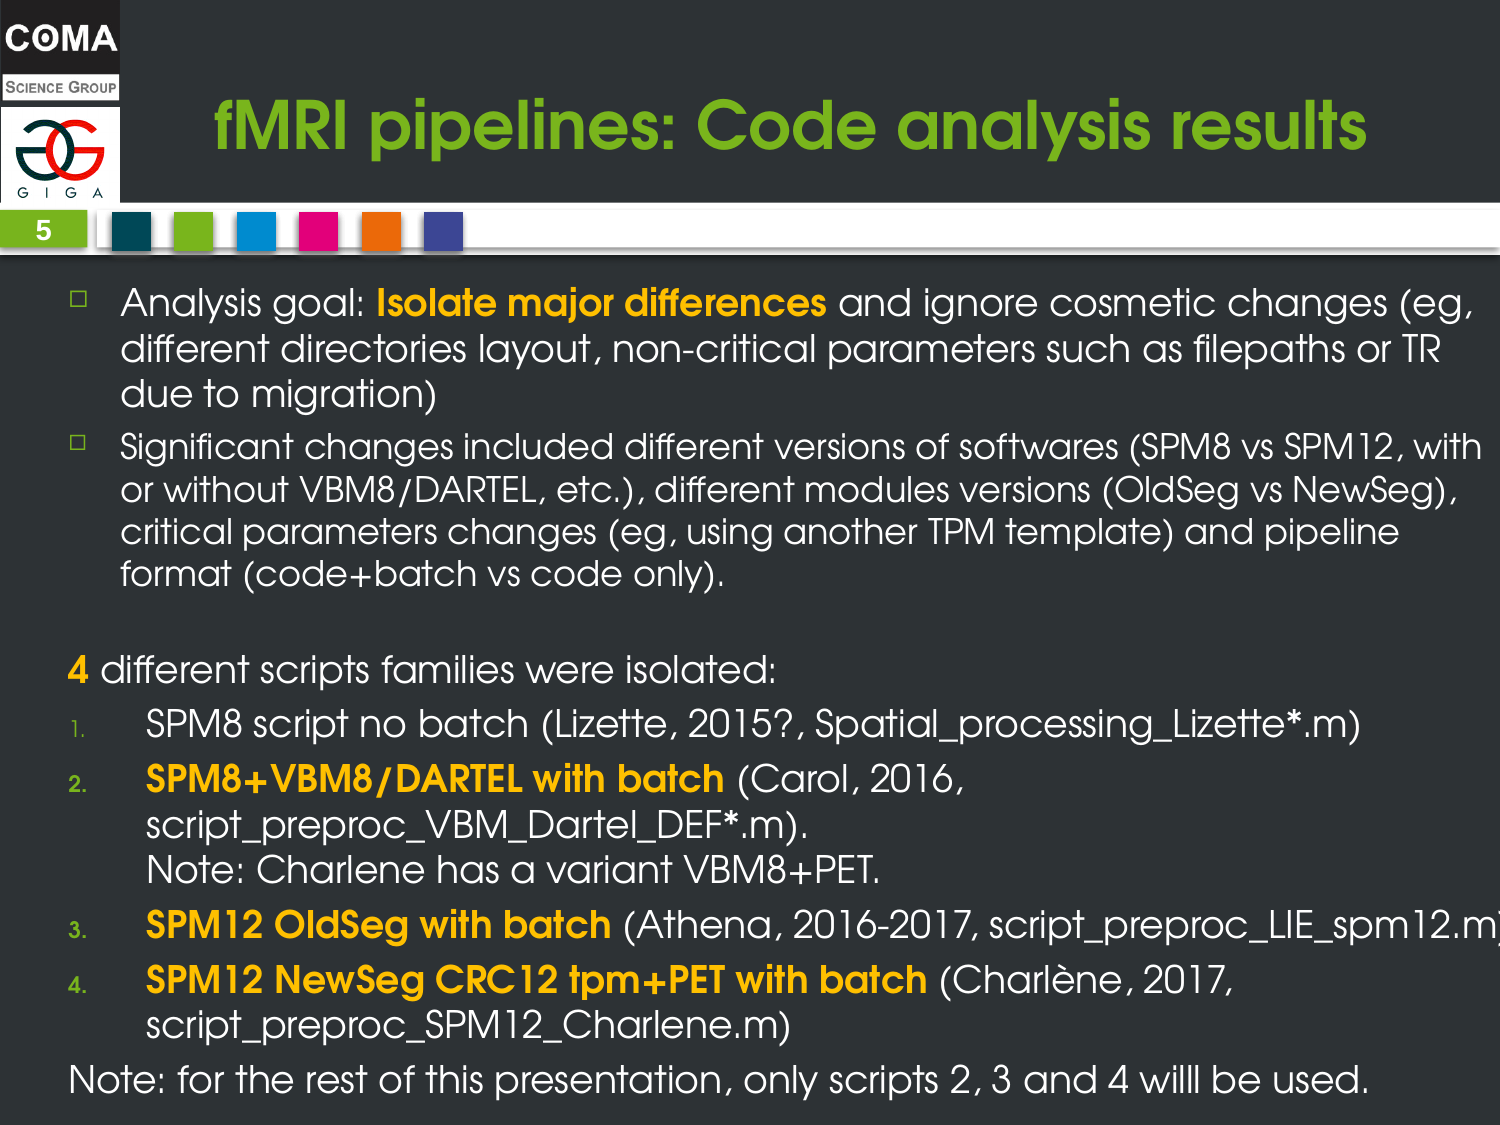

# fMRI pipelines: Code analysis results
5

Analysis goal: Isolate major differences and ignore cosmetic changes (eg, different directories layout, non-critical parameters such as filepaths or TR due to migration)
Significant changes included different versions of softwares (SPM8 vs SPM12, with or without VBM8/DARTEL, etc.), different modules versions (OldSeg vs NewSeg), critical parameters changes (eg, using another TPM template) and pipeline format (code+batch vs code only).
4 different scripts families were isolated:
SPM8 script no batch (Lizette, 2015?, Spatial_processing_Lizette*.m)
SPM8+VBM8/DARTEL with batch (Carol, 2016, script_preproc_VBM_Dartel_DEF*.m).
Note: Charlene has a variant VBM8+PET.
SPM12 OldSeg with batch (Athena, 2016-2017, script_preproc_LIE_spm12.m)
SPM12 NewSeg CRC12 tpm+PET with batch (Charlène, 2017, script_preproc_SPM12_Charlene.m)
Note: for the rest of this presentation, only scripts 2, 3 and 4 willl be used.